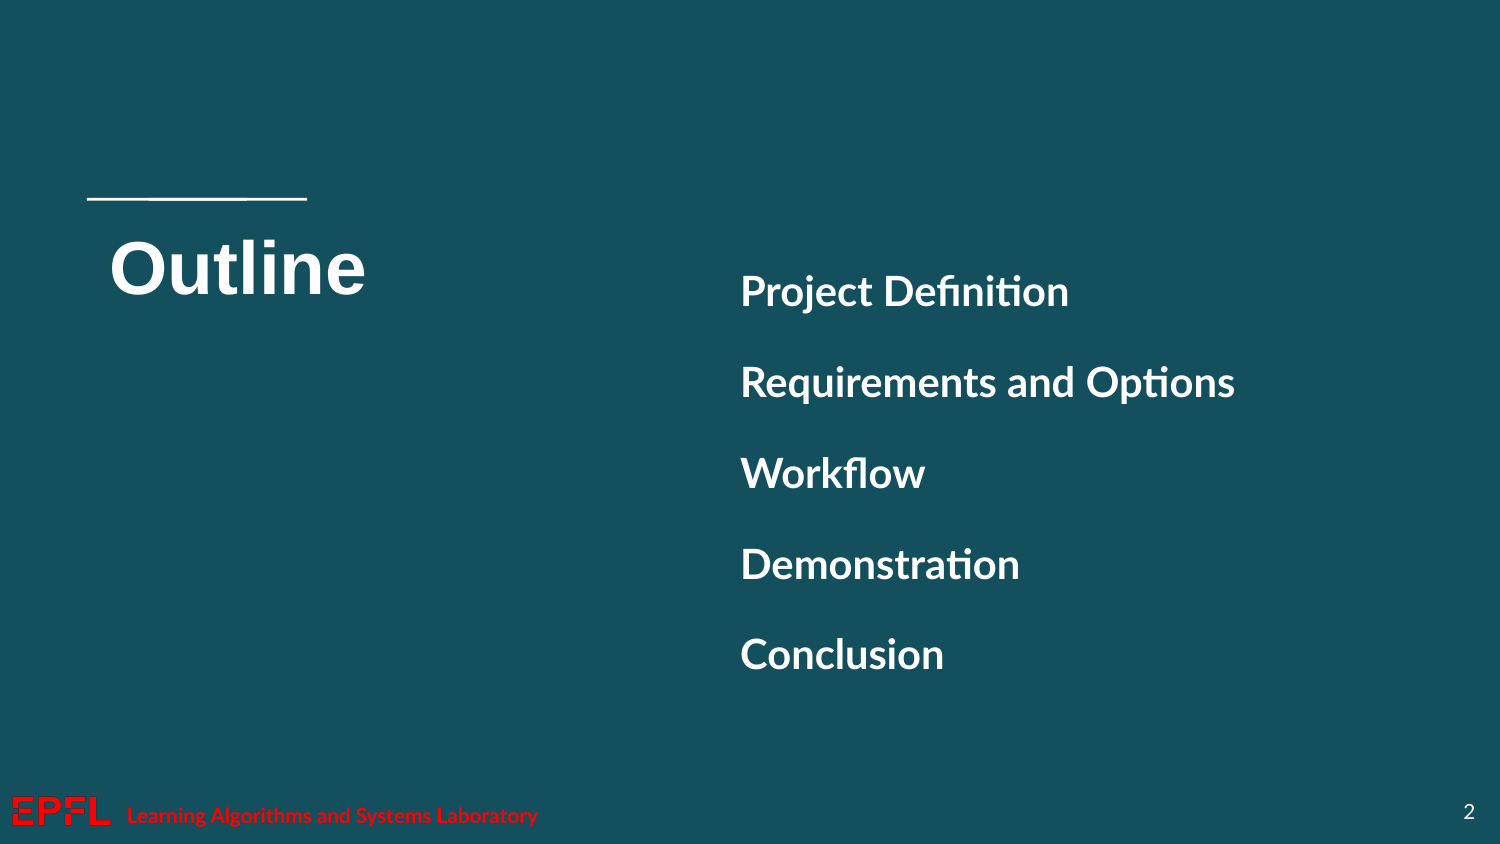

# Outline
Project Definition
Requirements and Options
Workflow
Demonstration
Conclusion

2